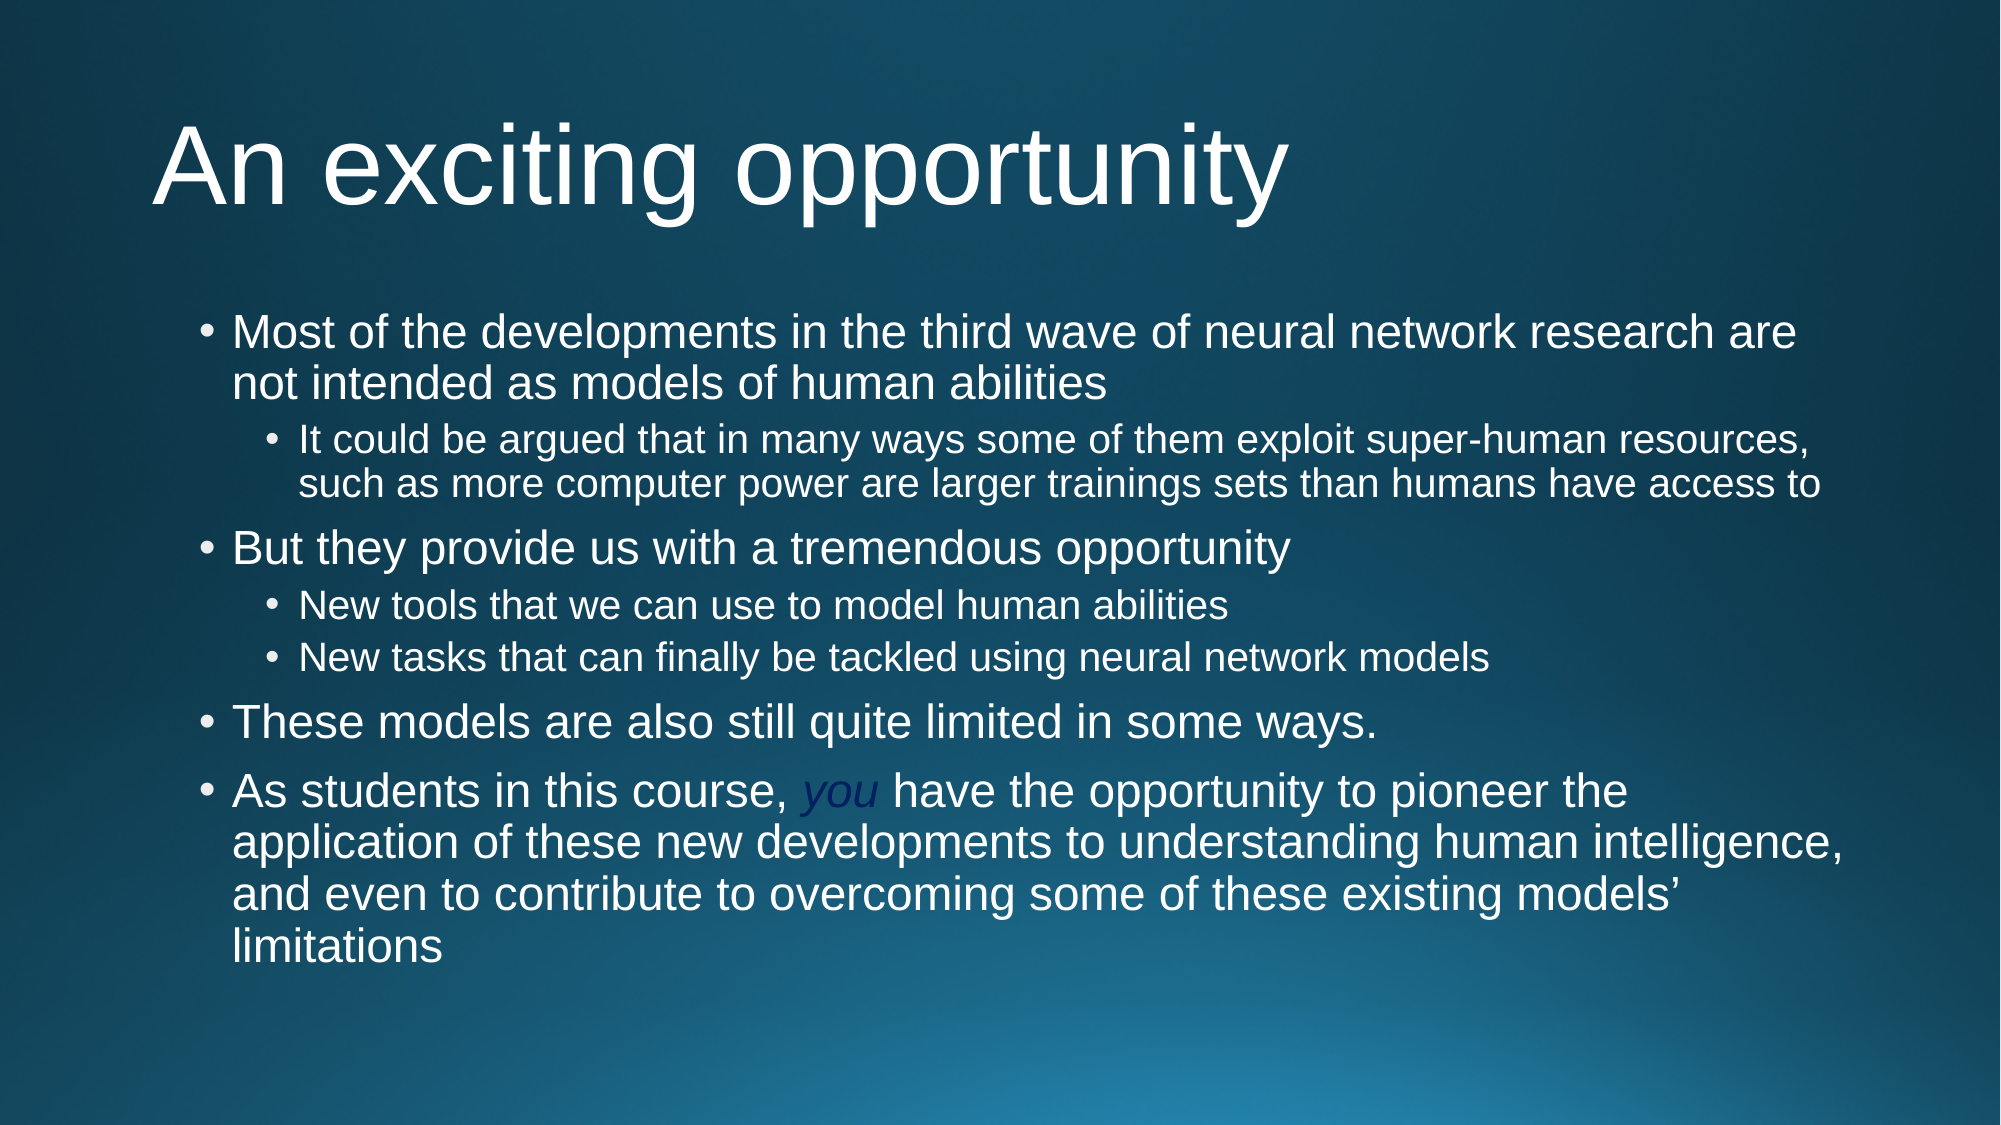

# An exciting opportunity
Most of the developments in the third wave of neural network research are not intended as models of human abilities
It could be argued that in many ways some of them exploit super-human resources, such as more computer power are larger trainings sets than humans have access to
But they provide us with a tremendous opportunity
New tools that we can use to model human abilities
New tasks that can finally be tackled using neural network models
These models are also still quite limited in some ways.
As students in this course, you have the opportunity to pioneer the application of these new developments to understanding human intelligence, and even to contribute to overcoming some of these existing models’ limitations